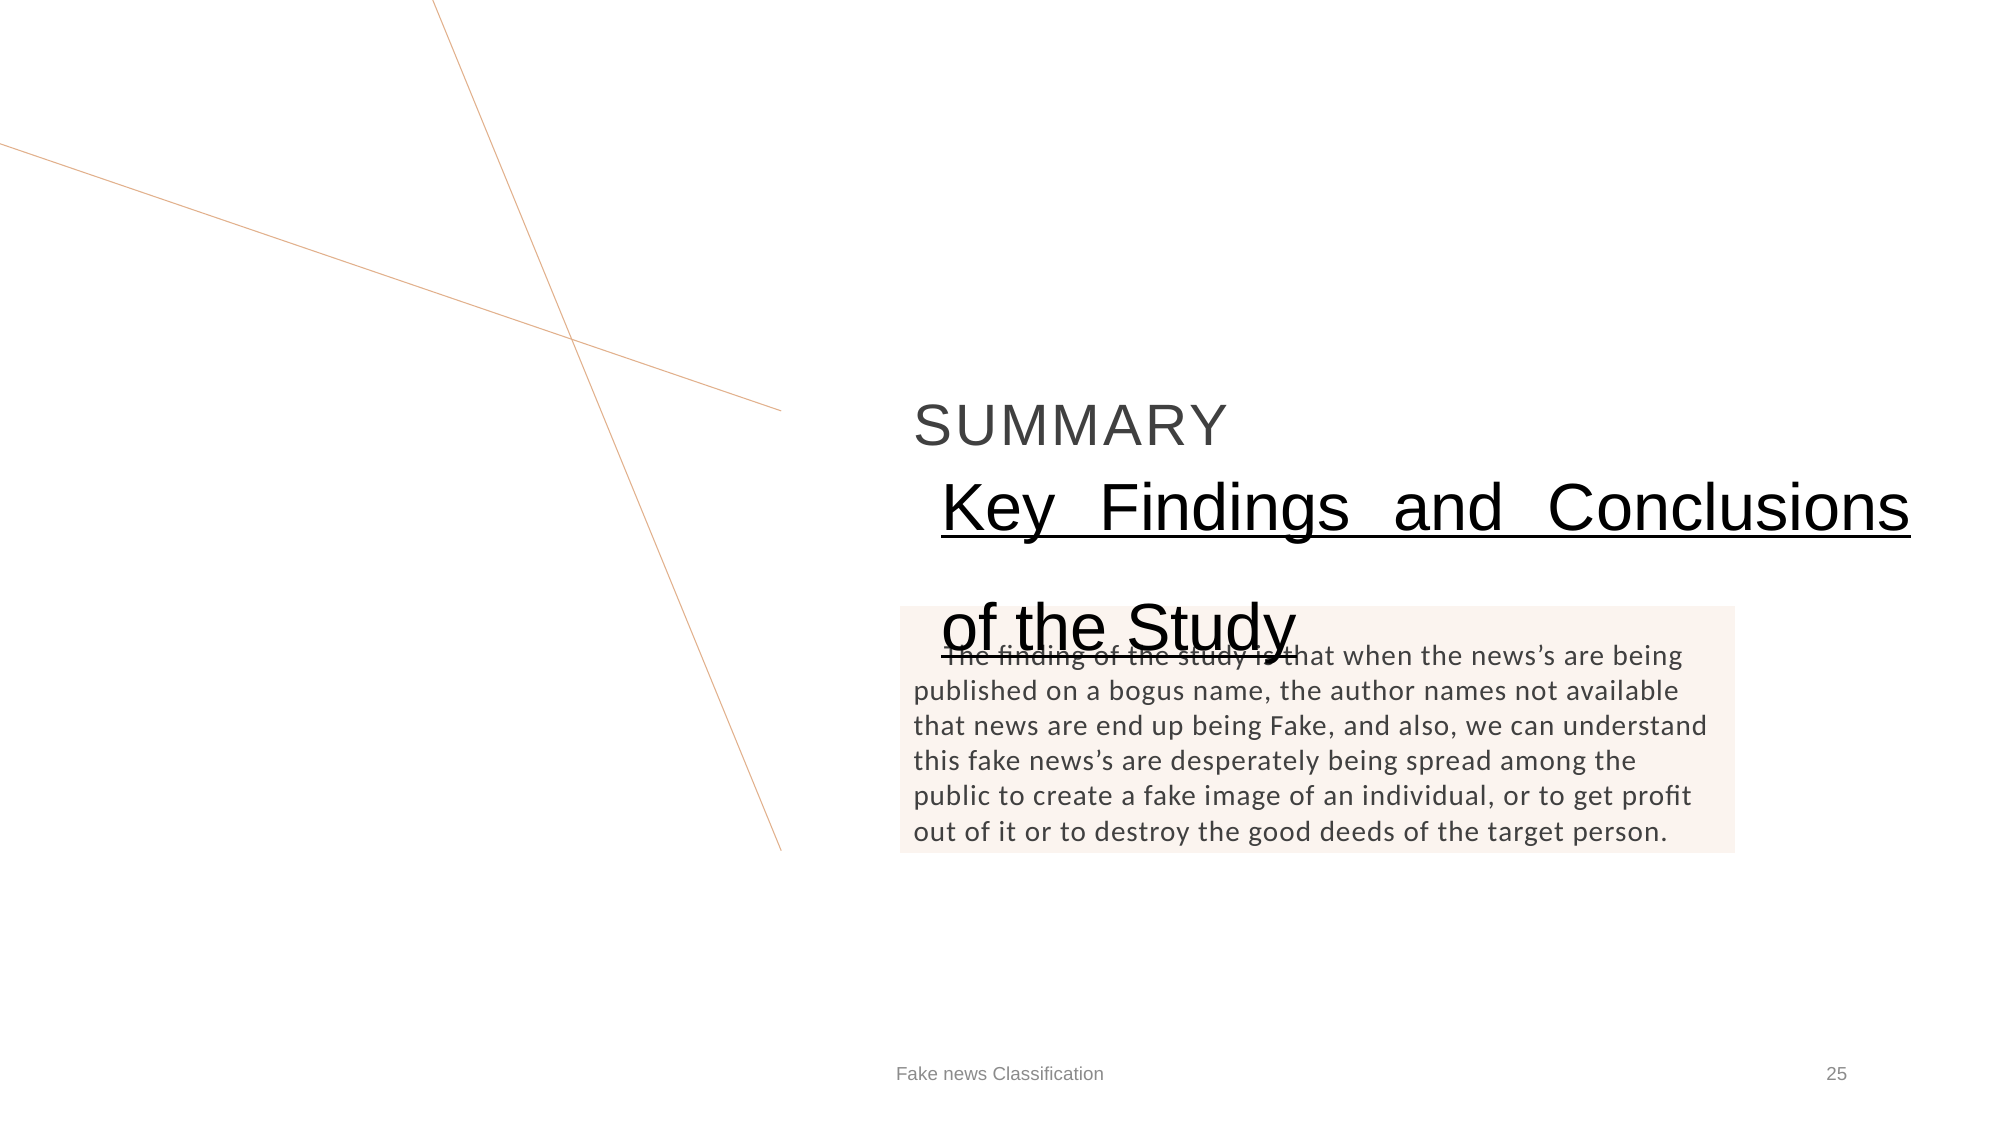

# SUMMARY
Key Findings and Conclusions of the Study
    The finding of the study is that when the news’s are being published on a bogus name, the author names not available that news are end up being Fake, and also, we can understand this fake news’s are desperately being spread among the public to create a fake image of an individual, or to get profit out of it or to destroy the good deeds of the target person.
Fake news Classification
25